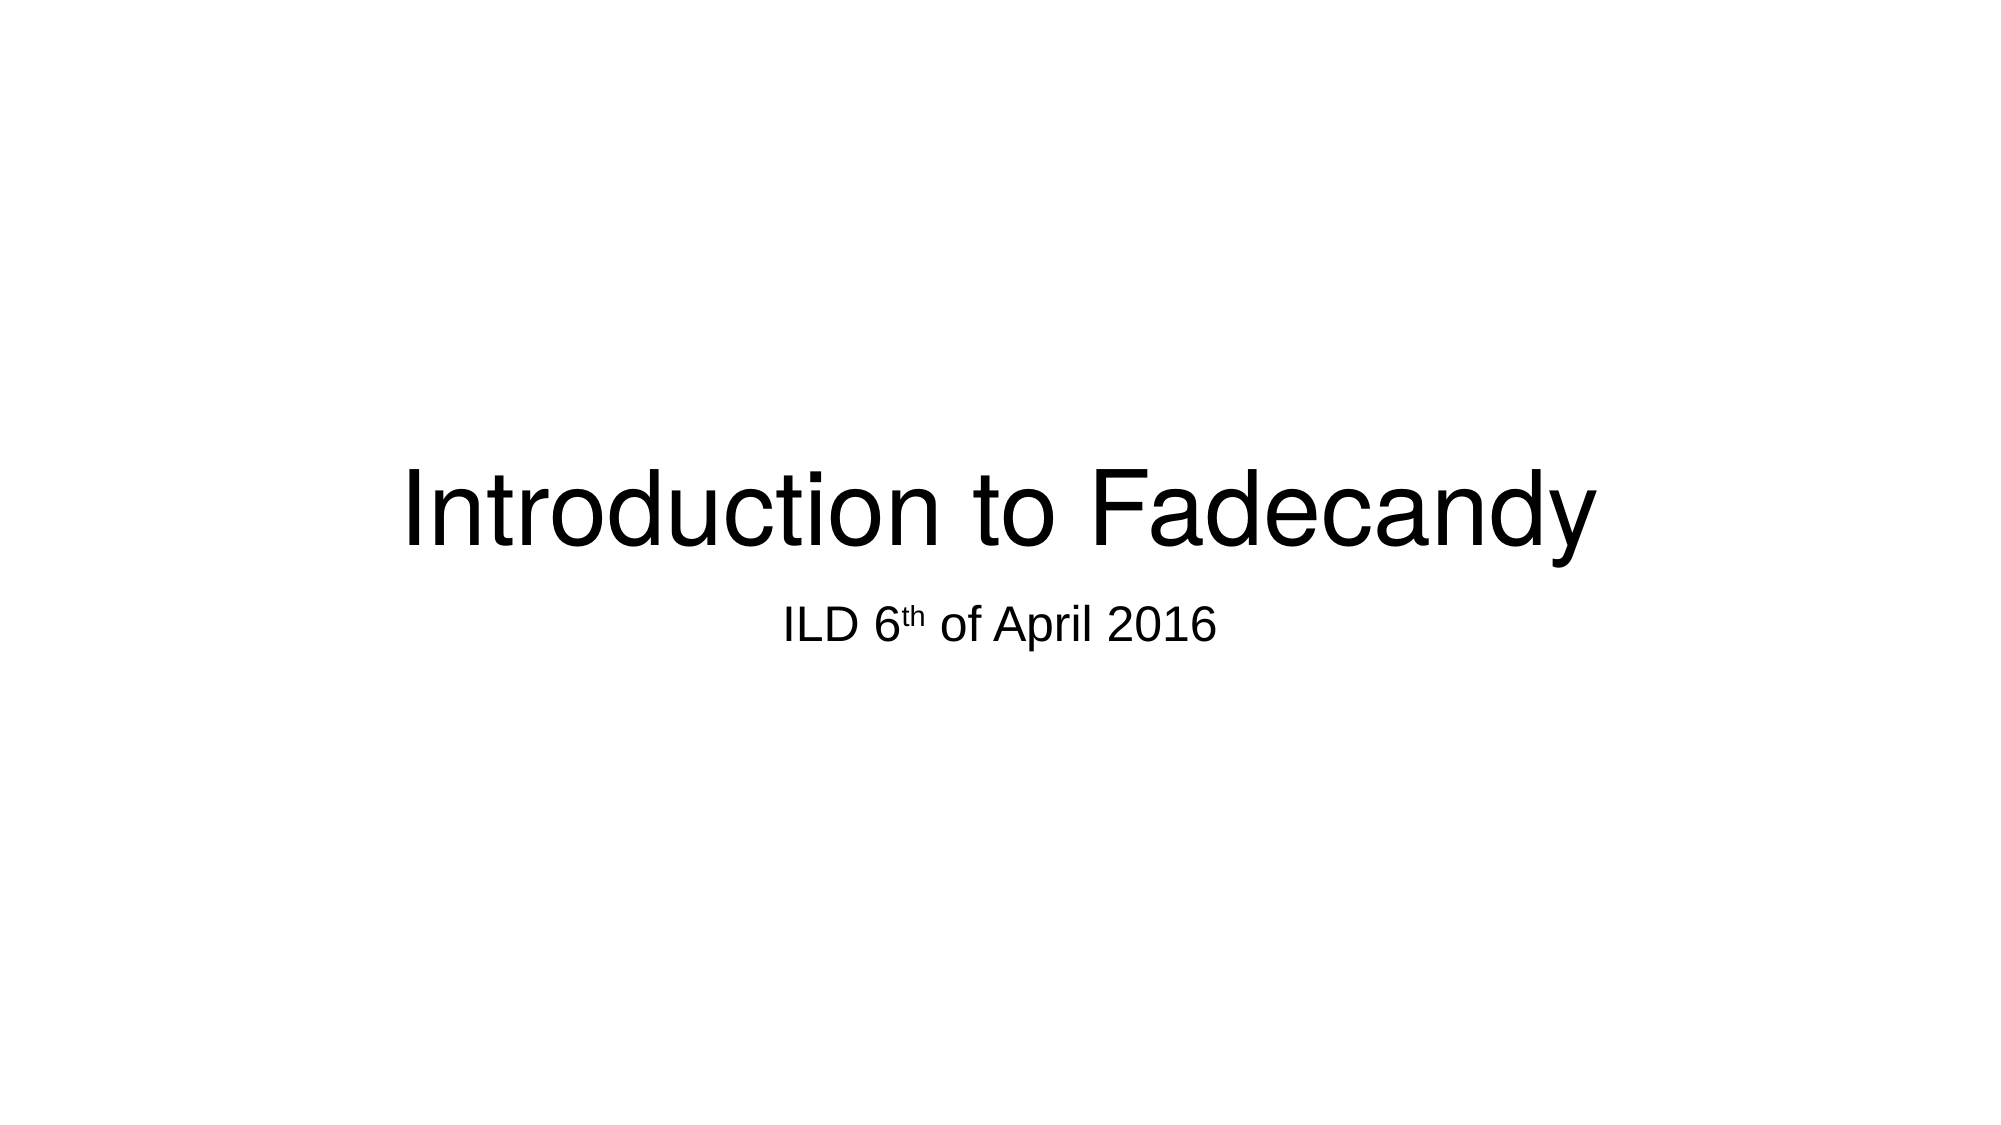

# Introduction to Fadecandy
ILD 6th of April 2016